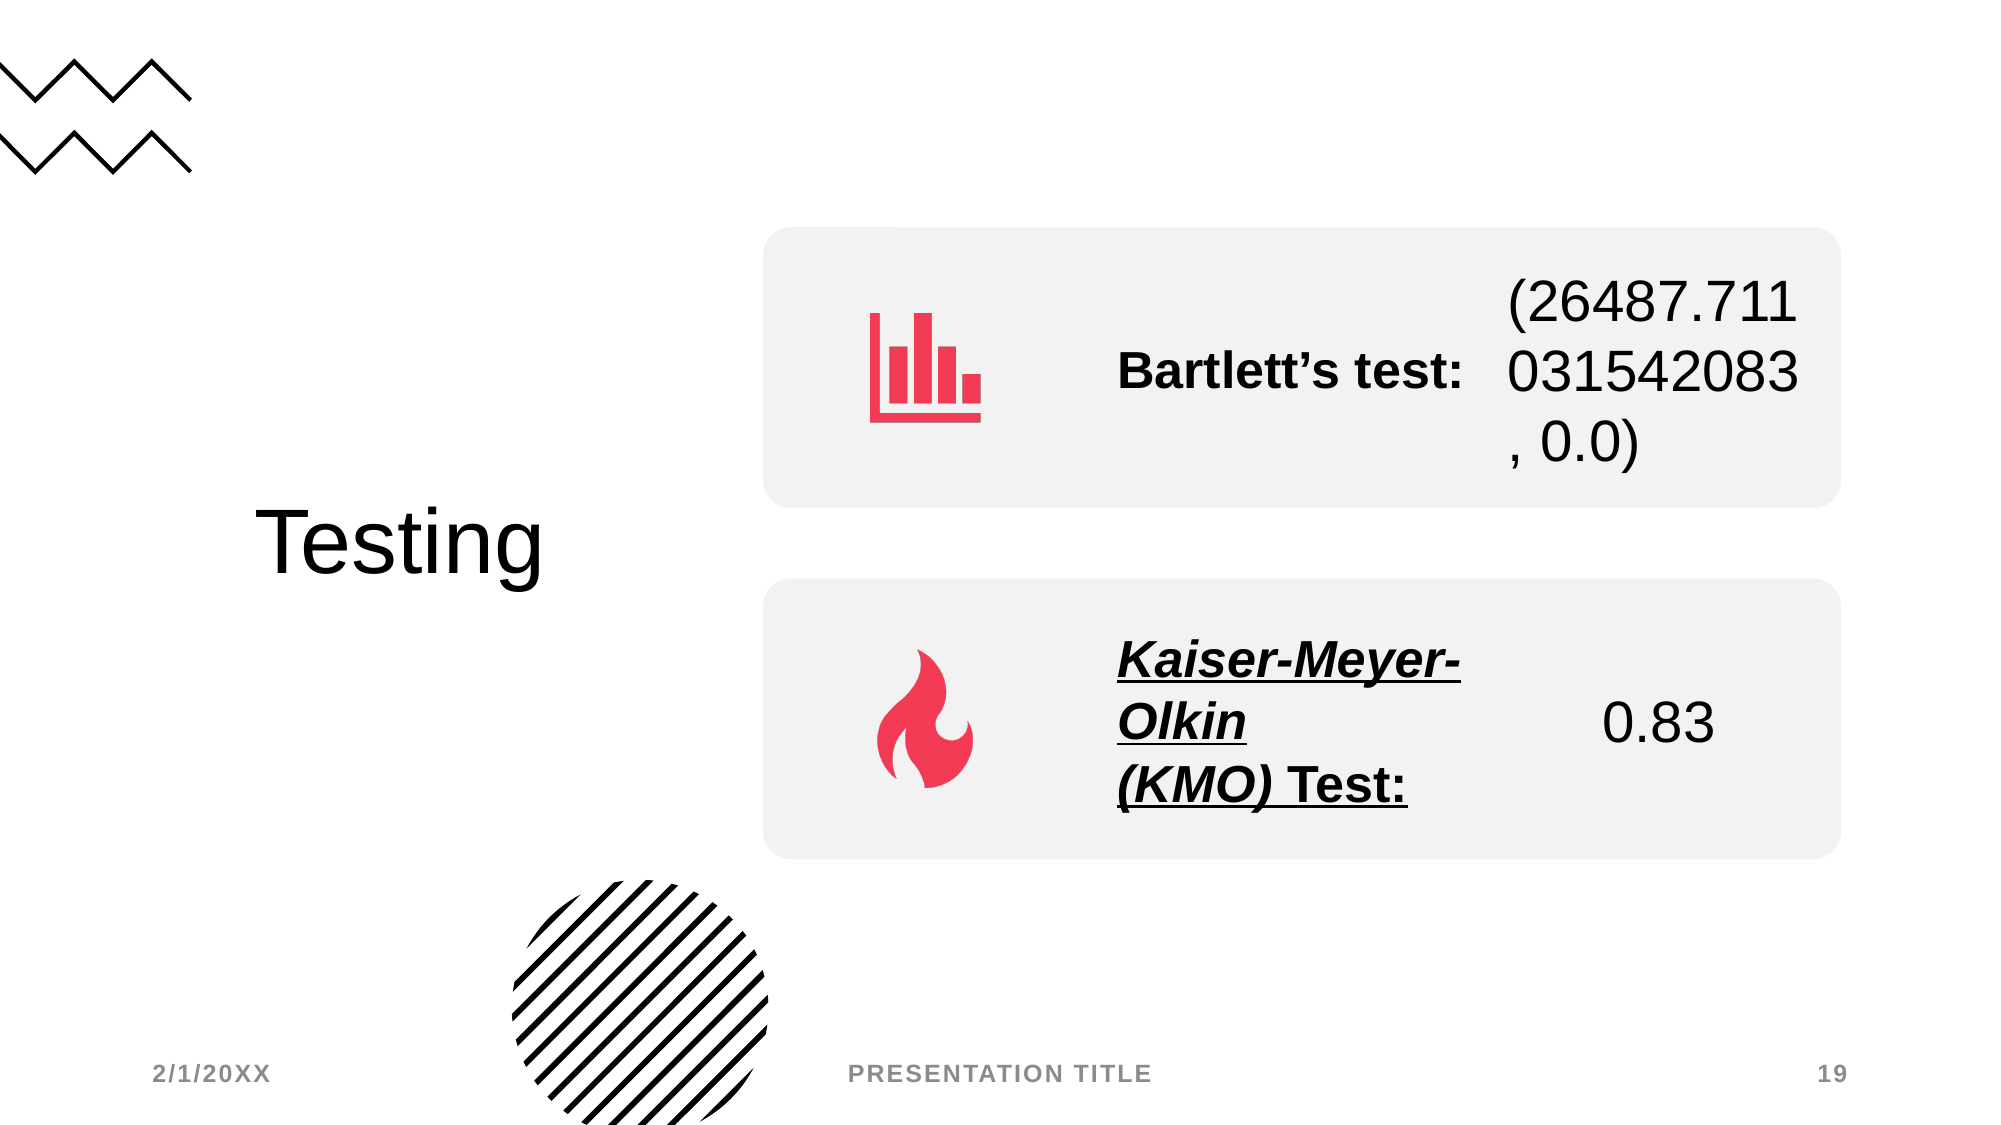

Bartlett’s test:
(26487.711031542083, 0.0)
Kaiser-Meyer-Olkin (KMO) Test:
0.83

# Testing

2/1/20XX
PRESENTATION TITLE
19